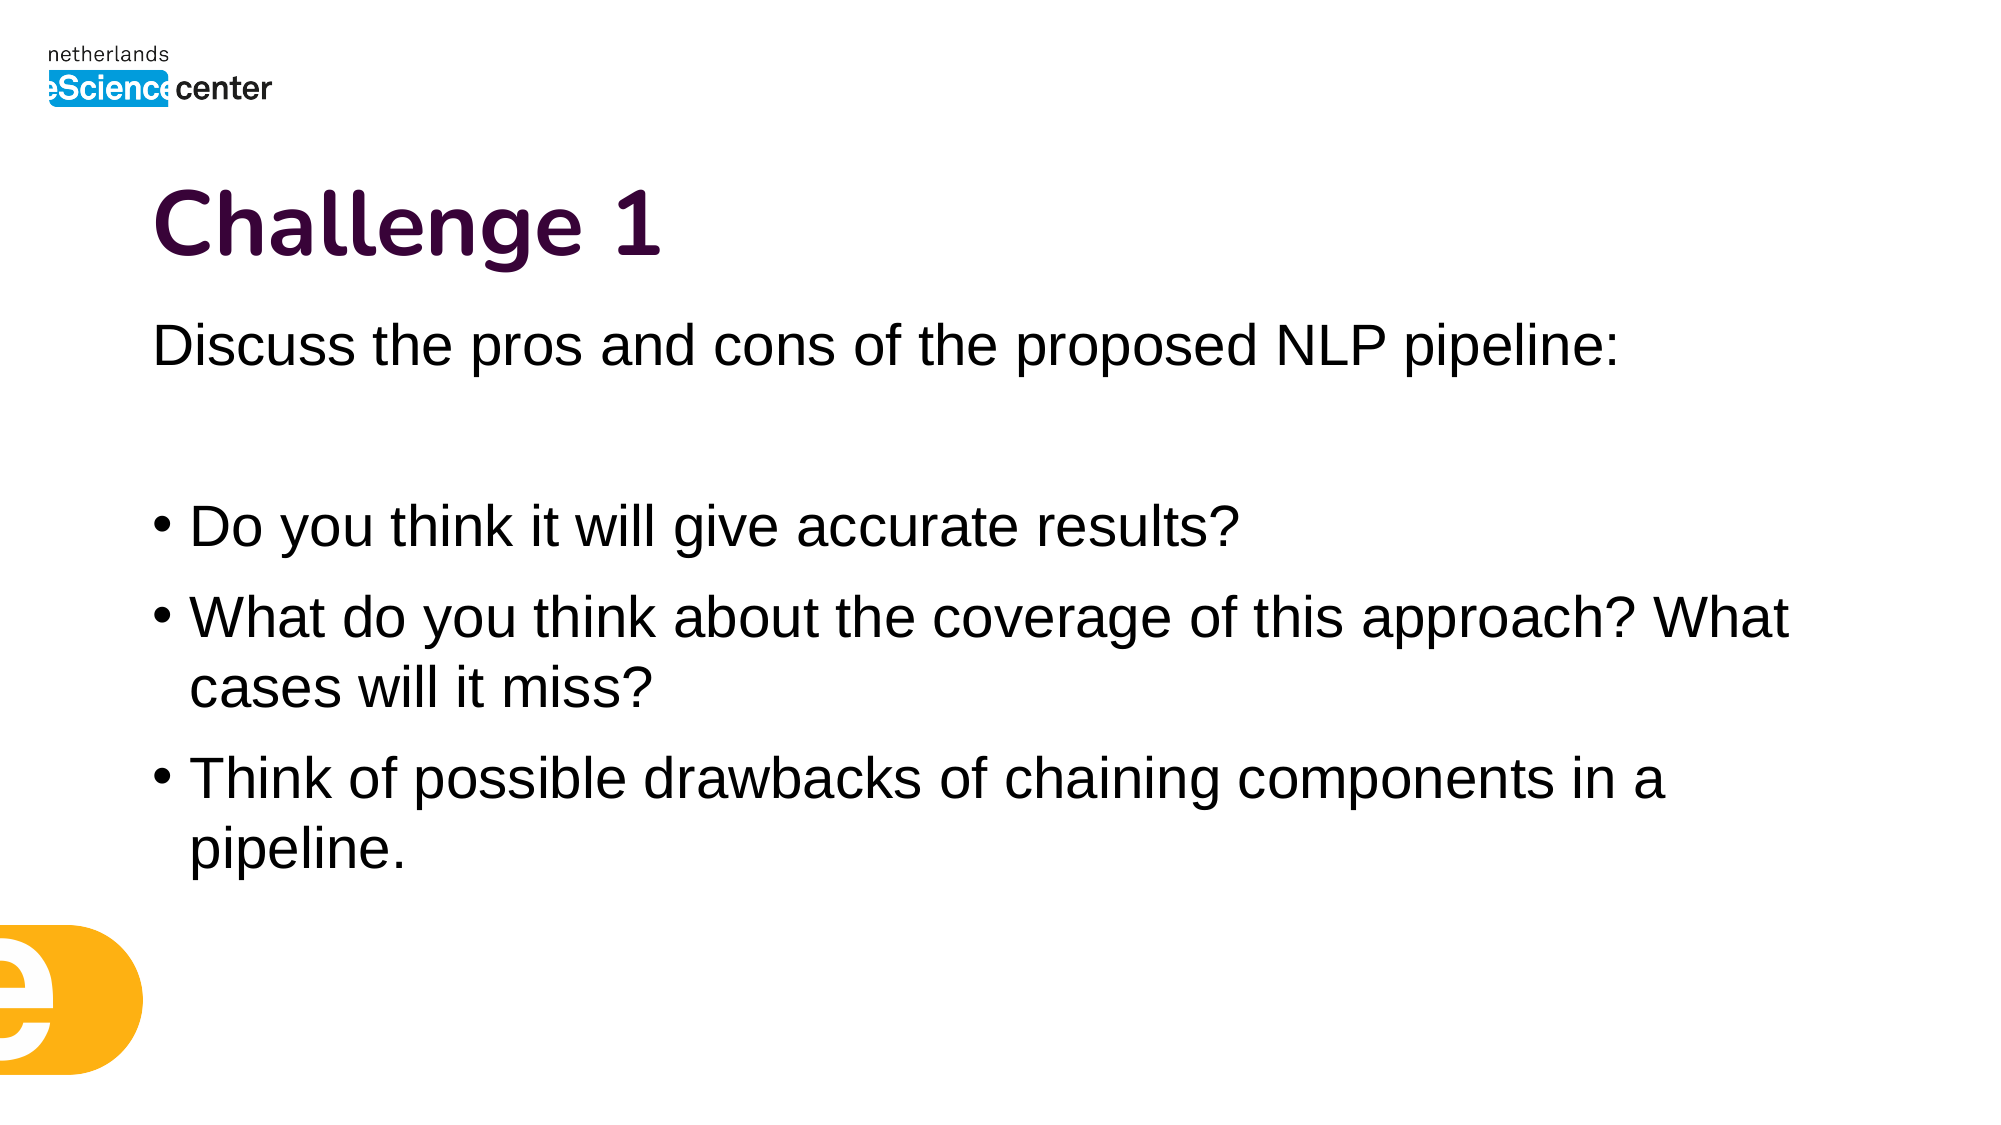

# Challenge 1
Discuss the pros and cons of the proposed NLP pipeline:

Do you think it will give accurate results?
What do you think about the coverage of this approach? What cases will it miss?
Think of possible drawbacks of chaining components in a pipeline.